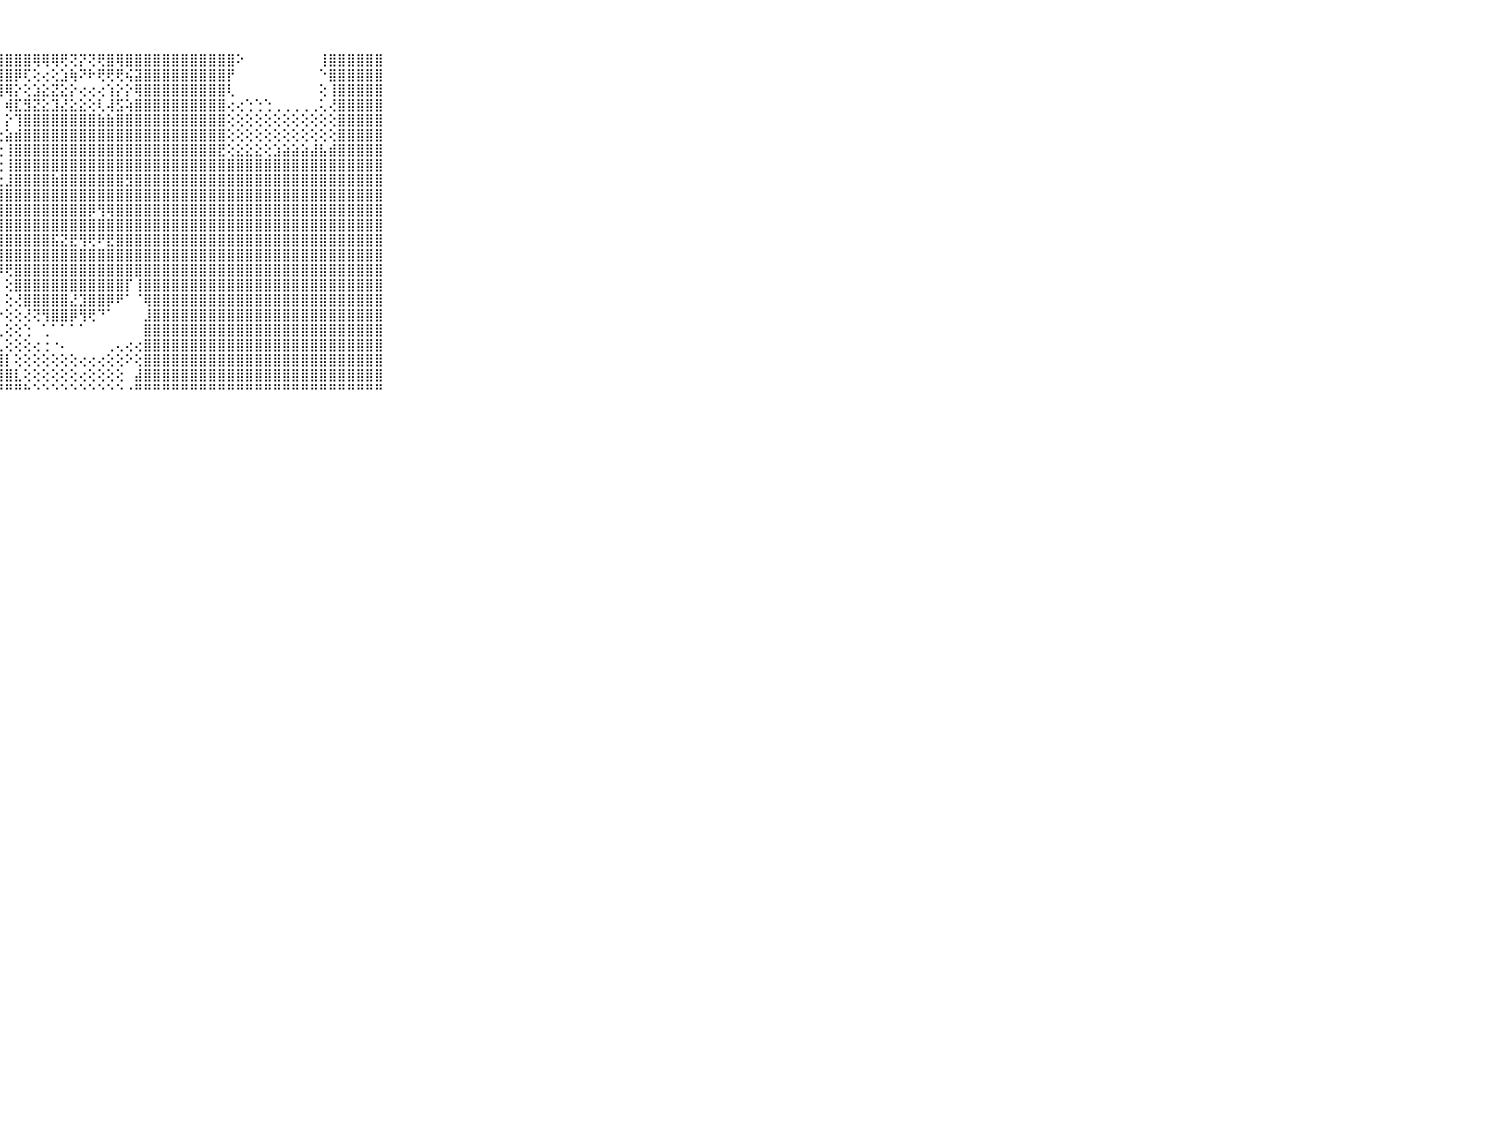

⠀⠀⠀⠀⠀⠀⠀⠀⠀⠀⠀⣿⣿⣿⣿⣿⣿⣿⣿⣿⣿⣿⣿⣿⣿⣿⣿⣿⣿⣿⣿⢿⢿⢿⢟⢝⡝⢝⢟⣿⢿⣿⣿⣿⣿⣿⣿⣿⣿⣿⣿⣿⣿⠕⠀⠀⠀⠀⠀⠀⠀⠀⢸⣿⣿⣿⣿⣿⣿⠀⠀⠀⠀⠀⠀⠀⠀⠀⠀⠀⠀
⠀⠀⠀⠀⠀⠀⠀⠀⠀⠀⠀⣿⣿⣿⣿⣿⣿⣿⣿⣿⣿⣿⣿⣿⣿⣿⣿⣿⣿⡿⢏⢕⢔⢕⣱⢷⠝⠗⢟⢟⢟⢮⣽⣿⣿⣿⣿⣿⣿⣿⣿⣿⡟⠀⠀⠀⠀⠀⠀⠀⠀⠀⠑⣿⣿⣿⣿⣿⣿⠀⠀⠀⠀⠀⠀⠀⠀⠀⠀⠀⠀
⠀⠀⠀⠀⠀⠀⠀⠀⠀⠀⠀⣿⣿⣿⣿⣿⣿⣿⣿⣿⣿⣿⣿⣿⣿⣿⣿⣿⢿⡕⢕⣱⣕⣝⣕⡕⢔⢔⢔⢱⡕⡕⢿⣿⣿⣿⣿⣿⣿⣿⣿⣿⢇⠀⠀⠀⠀⠀⠀⠀⠀⠀⢕⢸⣿⣿⣿⣿⣿⠀⠀⠀⠀⠀⠀⠀⠀⠀⠀⠀⠀
⠀⠀⠀⠀⠀⠀⠀⠀⠀⠀⠀⣿⣿⣿⣿⣿⣿⣿⣿⣿⣿⣿⣿⣿⣿⣿⣿⡇⢾⣏⣻⣝⣕⣹⣜⣕⣕⢕⢇⢼⣫⢵⣿⣿⣿⣿⣿⣿⣿⣿⣿⣿⢔⢔⢑⢑⢑⢀⢀⢀⢀⢀⢅⢜⣿⣿⣿⣿⣿⠀⠀⠀⠀⠀⠀⠀⠀⠀⠀⠀⠀
⠀⠀⠀⠀⠀⠀⠀⠀⠀⠀⠀⣿⣿⣿⣿⣿⣿⣿⣿⣿⣿⣿⣿⣿⣿⣿⣿⡇⡕⢹⣿⣿⣿⣿⣿⣿⣿⣿⣷⣷⣿⣿⣿⣿⣿⣿⣿⣿⣿⣿⣿⣿⢕⢕⢕⢕⢕⢕⢕⢕⢕⢕⢕⢕⣿⣿⣿⣿⣿⠀⠀⠀⠀⠀⠀⠀⠀⠀⠀⠀⠀
⠀⠀⠀⠀⠀⠀⠀⠀⠀⠀⠀⣿⣿⣿⣿⣿⣿⣿⣿⣿⣿⣿⣿⣿⣿⣿⣿⢕⣵⣾⣿⣿⣿⣿⣿⣿⣿⣿⣿⣿⣿⣿⣿⣿⣿⣿⣿⣿⣿⣿⣿⣿⢕⢕⢕⢕⢕⢕⢕⢕⢕⢕⢕⢕⣿⣿⣿⣿⣿⠀⠀⠀⠀⠀⠀⠀⠀⠀⠀⠀⠀
⠀⠀⠀⠀⠀⠀⠀⠀⠀⠀⠀⣿⣿⣿⣿⣿⣿⣿⣿⣿⣿⣿⣿⣿⣿⣿⣿⢕⢸⣿⣿⣿⣿⣿⣿⣿⣿⣿⣿⣿⣿⣿⣿⣿⣿⣿⣿⣿⣿⣿⣿⣟⢕⣕⣕⣕⢕⣱⣵⣵⣵⣼⣧⣾⣿⣿⣿⣿⣿⠀⠀⠀⠀⠀⠀⠀⠀⠀⠀⠀⠀
⠀⠀⠀⠀⠀⠀⠀⠀⠀⠀⠀⣿⣿⣿⣿⣿⣿⣿⣿⣿⣿⣿⣿⣿⣿⣿⣿⢕⢸⣿⣿⣿⣿⣿⣿⣿⣿⣿⣿⣿⣿⣿⣿⣿⣿⣿⣿⣿⣿⣿⣿⣿⣿⣿⣿⣿⣿⣿⣿⣿⣿⣿⣿⣿⣿⣿⣿⣿⣿⠀⠀⠀⠀⠀⠀⠀⠀⠀⠀⠀⠀
⠀⠀⠀⠀⠀⠀⠀⠀⠀⠀⠀⣿⣿⣿⣿⣿⣿⣿⣿⣿⣿⣿⣿⣿⣿⣿⣿⣕⣸⣿⣿⣿⣿⣷⣿⣿⣿⣿⣿⣿⣿⣻⣿⣿⣿⣿⣿⣿⣿⣿⣿⣿⣿⣿⣿⣿⣿⣿⣿⣿⣿⣿⣿⣿⣿⣿⣿⣿⣿⠀⠀⠀⠀⠀⠀⠀⠀⠀⠀⠀⠀
⠀⠀⠀⠀⠀⠀⠀⠀⠀⠀⠀⣿⣿⣿⣿⣿⣿⣿⣿⣿⣿⣿⣿⣿⣿⣿⣿⣿⣿⣿⣿⣿⣿⣿⣿⣿⣿⣿⣿⣿⣿⣿⣿⣿⣿⣿⣿⣿⣿⣿⣿⣿⣿⣿⣿⣿⣿⣿⣿⣿⣿⣿⣿⣿⣿⣿⣿⣿⣿⠀⠀⠀⠀⠀⠀⠀⠀⠀⠀⠀⠀
⠀⠀⠀⠀⠀⠀⠀⠀⠀⠀⠀⣿⣿⣿⣿⣿⣿⣿⣿⣿⣿⣿⣿⣿⣿⣿⣿⣿⣿⣿⣿⣿⣿⣿⣿⣿⣿⡿⢻⢿⣿⣿⣿⣿⣿⣿⣿⣿⣿⣿⣿⣿⣿⣿⣿⣿⣿⣿⣿⣿⣿⣿⣿⣿⣿⣿⣿⣿⣿⠀⠀⠀⠀⠀⠀⠀⠀⠀⠀⠀⠀
⠀⠀⠀⠀⠀⠀⠀⠀⠀⠀⠀⣿⣿⣿⣿⣿⣿⣿⣿⣿⣿⣿⣿⣿⣿⣿⣿⣿⣿⣿⣿⣿⣿⣿⣿⣿⣿⣿⣿⣿⣿⣿⣿⣿⣿⣿⣿⣿⣿⣿⣿⣿⣿⣿⣿⣿⣿⣿⣿⣿⣿⣿⣿⣿⣿⣿⣿⣿⣿⠀⠀⠀⠀⠀⠀⠀⠀⠀⠀⠀⠀
⠀⠀⠀⠀⠀⠀⠀⠀⠀⠀⠀⣿⣿⣿⣿⣿⣿⣿⣿⣿⣿⣿⣿⣿⣿⣿⣿⣿⣿⣿⣿⣿⣿⣯⣝⣟⢻⢟⠟⣟⣿⣿⣿⣿⣿⣿⣿⣿⣿⣿⣿⣿⣿⣿⣿⣿⣿⣿⣿⣿⣿⣿⣿⣿⣿⣿⣿⣿⣿⠀⠀⠀⠀⠀⠀⠀⠀⠀⠀⠀⠀
⠀⠀⠀⠀⠀⠀⠀⠀⠀⠀⠀⣿⣿⣿⣿⣿⣿⣿⣿⣿⣿⣿⣿⣿⣿⣿⣿⣿⣿⣿⣿⣿⣿⣿⣿⣿⣿⣿⣿⣿⣿⣿⣿⣿⣿⣿⣿⣿⣿⣿⣿⣿⣿⣿⣿⣿⣿⣿⣿⣿⣿⣿⣿⣿⣿⣿⣿⣿⣿⠀⠀⠀⠀⠀⠀⠀⠀⠀⠀⠀⠀
⠀⠀⠀⠀⠀⠀⠀⠀⠀⠀⠀⣿⣿⣿⣿⣿⣿⣿⣿⣿⣿⣿⣿⣿⣿⣿⣿⡿⢟⣿⣿⣿⣿⣿⣿⣿⣿⣿⣿⣿⣿⣿⣿⣿⣿⣿⣿⣿⣿⣿⣿⣿⣿⣿⣿⣿⣿⣿⣿⣿⣿⣿⣿⣿⣿⣿⣿⣿⣿⠀⠀⠀⠀⠀⠀⠀⠀⠀⠀⠀⠀
⠀⠀⠀⠀⠀⠀⠀⠀⠀⠀⠀⣿⣿⣿⣿⣿⣿⣿⣿⣿⣿⣿⣿⣿⣿⣿⣿⡇⢕⣿⣿⣿⣿⣿⣿⣿⣿⣿⣿⣿⣿⡏⢸⣿⣿⣿⣿⣿⣿⣿⣿⣿⣿⣿⣿⣿⣿⣿⣿⣿⣿⣿⣿⣿⣿⣿⣿⣿⣿⠀⠀⠀⠀⠀⠀⠀⠀⠀⠀⠀⠀
⠀⠀⠀⠀⠀⠀⠀⠀⠀⠀⠀⣿⣿⣿⣿⣿⣿⣿⣿⣿⣿⣿⣿⣿⣿⣿⣿⡇⢕⢜⣿⣿⣿⣿⣿⣜⣹⣿⣿⡿⠟⠁⠈⢿⣿⣿⣿⣿⣿⣿⣿⣿⣿⣿⣿⣿⣿⣿⣿⣿⣿⣿⣿⣿⣿⣿⣿⣿⣿⠀⠀⠀⠀⠀⠀⠀⠀⠀⠀⠀⠀
⠀⠀⠀⠀⠀⠀⠀⠀⠀⠀⠀⣿⣿⣿⣿⣿⣿⣿⣿⣿⣿⣿⣿⣿⣿⣿⣿⠕⢕⢕⢜⢝⢻⣿⣿⡿⢻⢟⠙⠁⠀⠀⠀⣸⣿⣿⣿⣿⣿⣿⣿⣿⣿⣿⣿⣿⣿⣿⣿⣿⣿⣿⣿⣿⣿⣿⣿⣿⣿⠀⠀⠀⠀⠀⠀⠀⠀⠀⠀⠀⠀
⠀⠀⠀⠀⠀⠀⠀⠀⠀⠀⠀⣿⣿⣿⣿⣿⣿⣿⣿⣿⣿⣿⣿⣿⣿⣿⣿⢀⢕⢕⢑⠀⢁⠁⠁⠁⠁⠀⠀⠀⠀⠀⠀⣿⣿⣿⣿⣿⣿⣿⣿⣿⣿⣿⣿⣿⣿⣿⣿⣿⣿⣿⣿⣿⣿⣿⣿⣿⣿⠀⠀⠀⠀⠀⠀⠀⠀⠀⠀⠀⠀
⠀⠀⠀⠀⠀⠀⠀⠀⠀⠀⠀⣿⣿⣿⣿⣿⣿⣿⣿⣿⣿⣿⣿⣿⣿⣿⣿⣇⢕⢕⢕⢔⢐⠐⠄⠀⠀⠀⠀⢀⢄⢔⢔⣿⣿⣿⣿⣿⣿⣿⣿⣿⣿⣿⣿⣿⣿⣿⣿⣿⣿⣿⣿⣿⣿⣿⣿⣿⣿⠀⠀⠀⠀⠀⠀⠀⠀⠀⠀⠀⠀
⠀⠀⠀⠀⠀⠀⠀⠀⠀⠀⠀⣿⣿⣿⣿⣿⣿⣿⣿⣿⣿⣿⣿⣿⣿⣿⣿⣿⡇⢕⢕⢕⢕⢕⢕⢕⢔⢔⢔⢕⢕⠕⢕⣿⣿⣿⣿⣿⣿⣿⣿⣿⣿⣿⣿⣿⣿⣿⣿⣿⣿⣿⣿⣿⣿⣿⣿⣿⣿⠀⠀⠀⠀⠀⠀⠀⠀⠀⠀⠀⠀
⠀⠀⠀⠀⠀⠀⠀⠀⠀⠀⠀⣿⣿⣿⣿⣿⣿⣿⣿⣿⣿⣿⣿⣿⣿⣿⣿⣿⣿⣇⢕⢕⢕⢕⢕⢕⢔⢕⢕⢕⢕⠀⣼⣿⣿⣿⣿⣿⣿⣿⣿⣿⣿⣿⣿⣿⣿⣿⣿⣿⣿⣿⣿⣿⣿⣿⣿⣿⣿⠀⠀⠀⠀⠀⠀⠀⠀⠀⠀⠀⠀
⠀⠀⠀⠀⠀⠀⠀⠀⠀⠀⠀⠛⠛⠛⠛⠛⠛⠛⠛⠛⠛⠛⠛⠛⠛⠛⠛⠛⠛⠛⠓⠑⠑⠑⠑⠑⠑⠑⠑⠑⠑⠐⠛⠛⠛⠛⠛⠛⠛⠛⠛⠛⠛⠛⠛⠛⠛⠛⠛⠛⠛⠛⠛⠛⠛⠛⠛⠛⠛⠀⠀⠀⠀⠀⠀⠀⠀⠀⠀⠀⠀